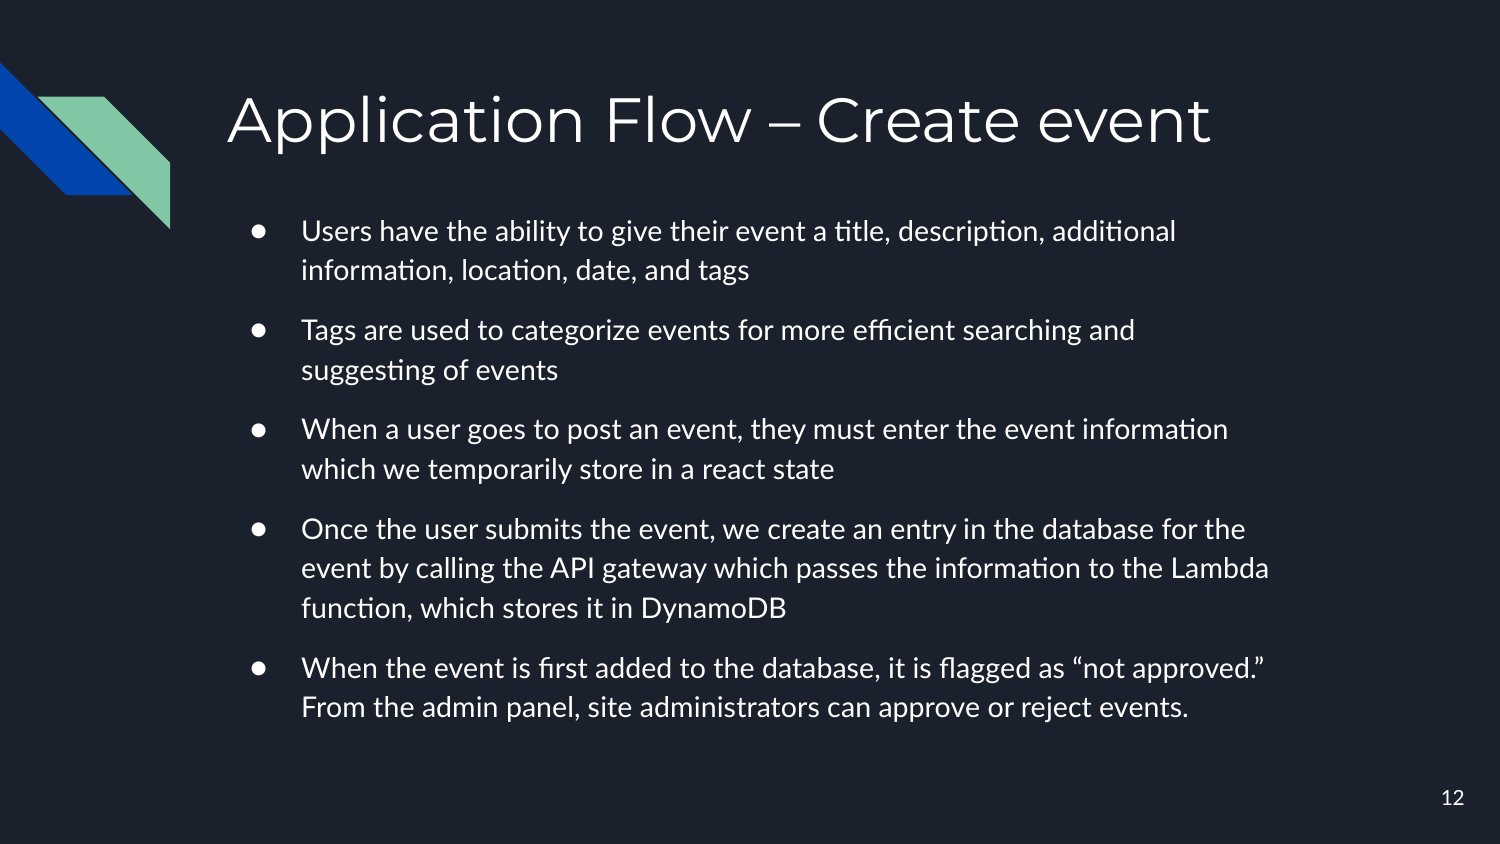

# Application Flow – Create event
Users have the ability to give their event a title, description, additional information, location, date, and tags
Tags are used to categorize events for more efficient searching and suggesting of events
When a user goes to post an event, they must enter the event information which we temporarily store in a react state
Once the user submits the event, we create an entry in the database for the event by calling the API gateway which passes the information to the Lambda function, which stores it in DynamoDB
When the event is first added to the database, it is flagged as “not approved.” From the admin panel, site administrators can approve or reject events.
12